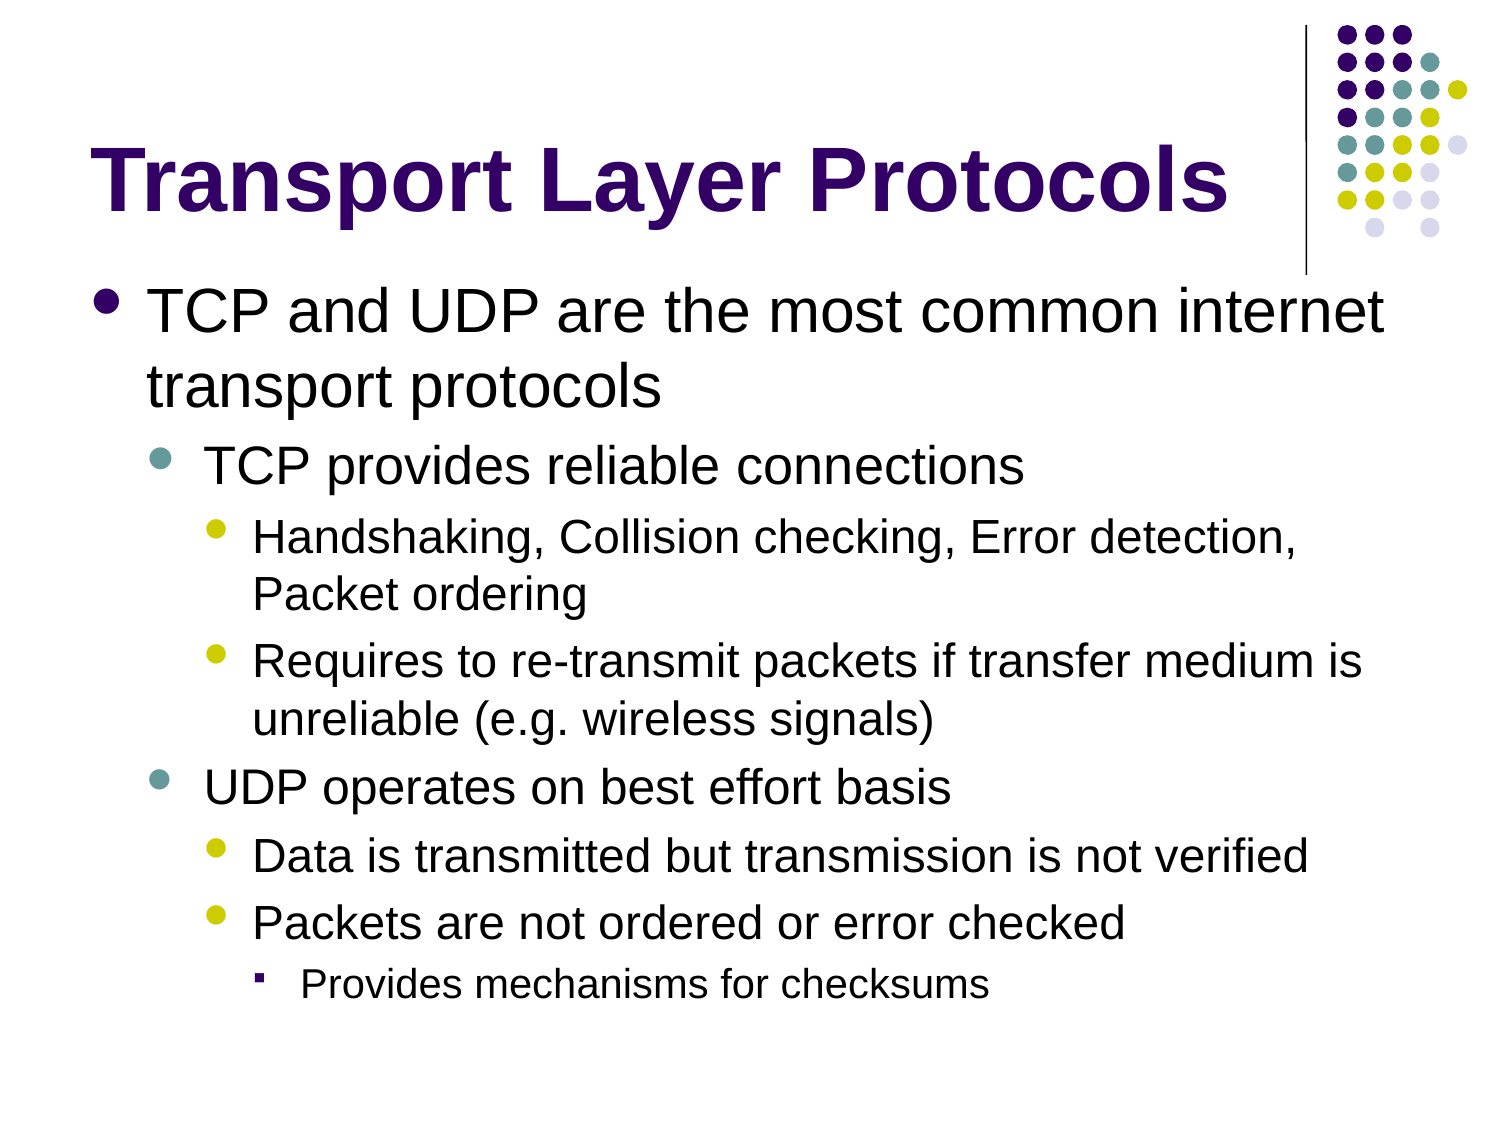

# Transport Layer Protocols
TCP and UDP are the most common internet transport protocols
TCP provides reliable connections
Handshaking, Collision checking, Error detection, Packet ordering
Requires to re-transmit packets if transfer medium is unreliable (e.g. wireless signals)
UDP operates on best effort basis
Data is transmitted but transmission is not verified
Packets are not ordered or error checked
Provides mechanisms for checksums